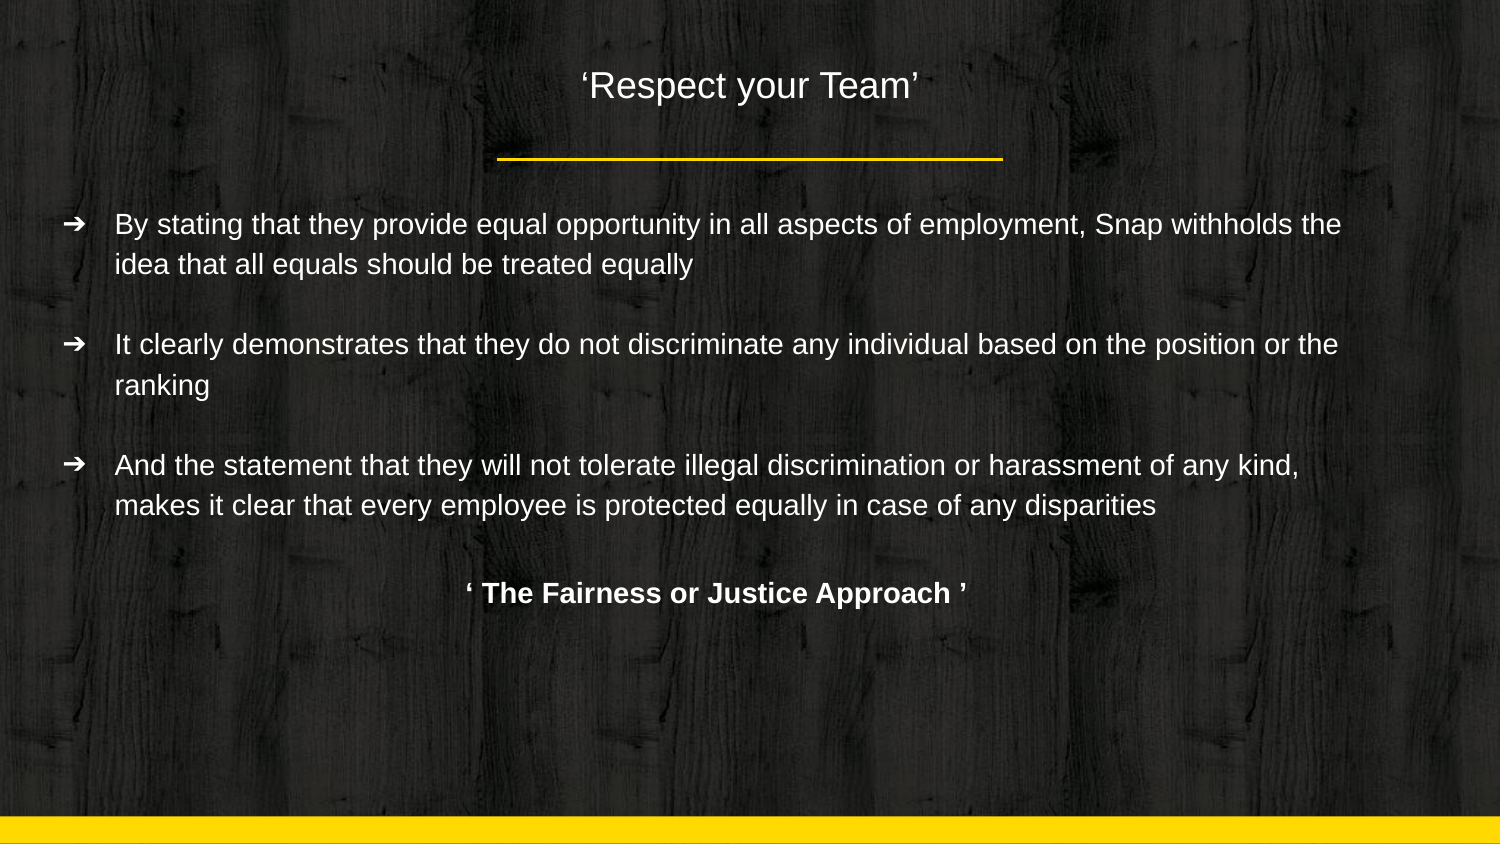

# ‘Respect your Team’

By stating that they provide equal opportunity in all aspects of employment, Snap withholds the idea that all equals should be treated equally

It clearly demonstrates that they do not discriminate any individual based on the position or the ranking

And the statement that they will not tolerate illegal discrimination or harassment of any kind, makes it clear that every employee is protected equally in case of any disparities

‘ The Fairness or Justice Approach ’